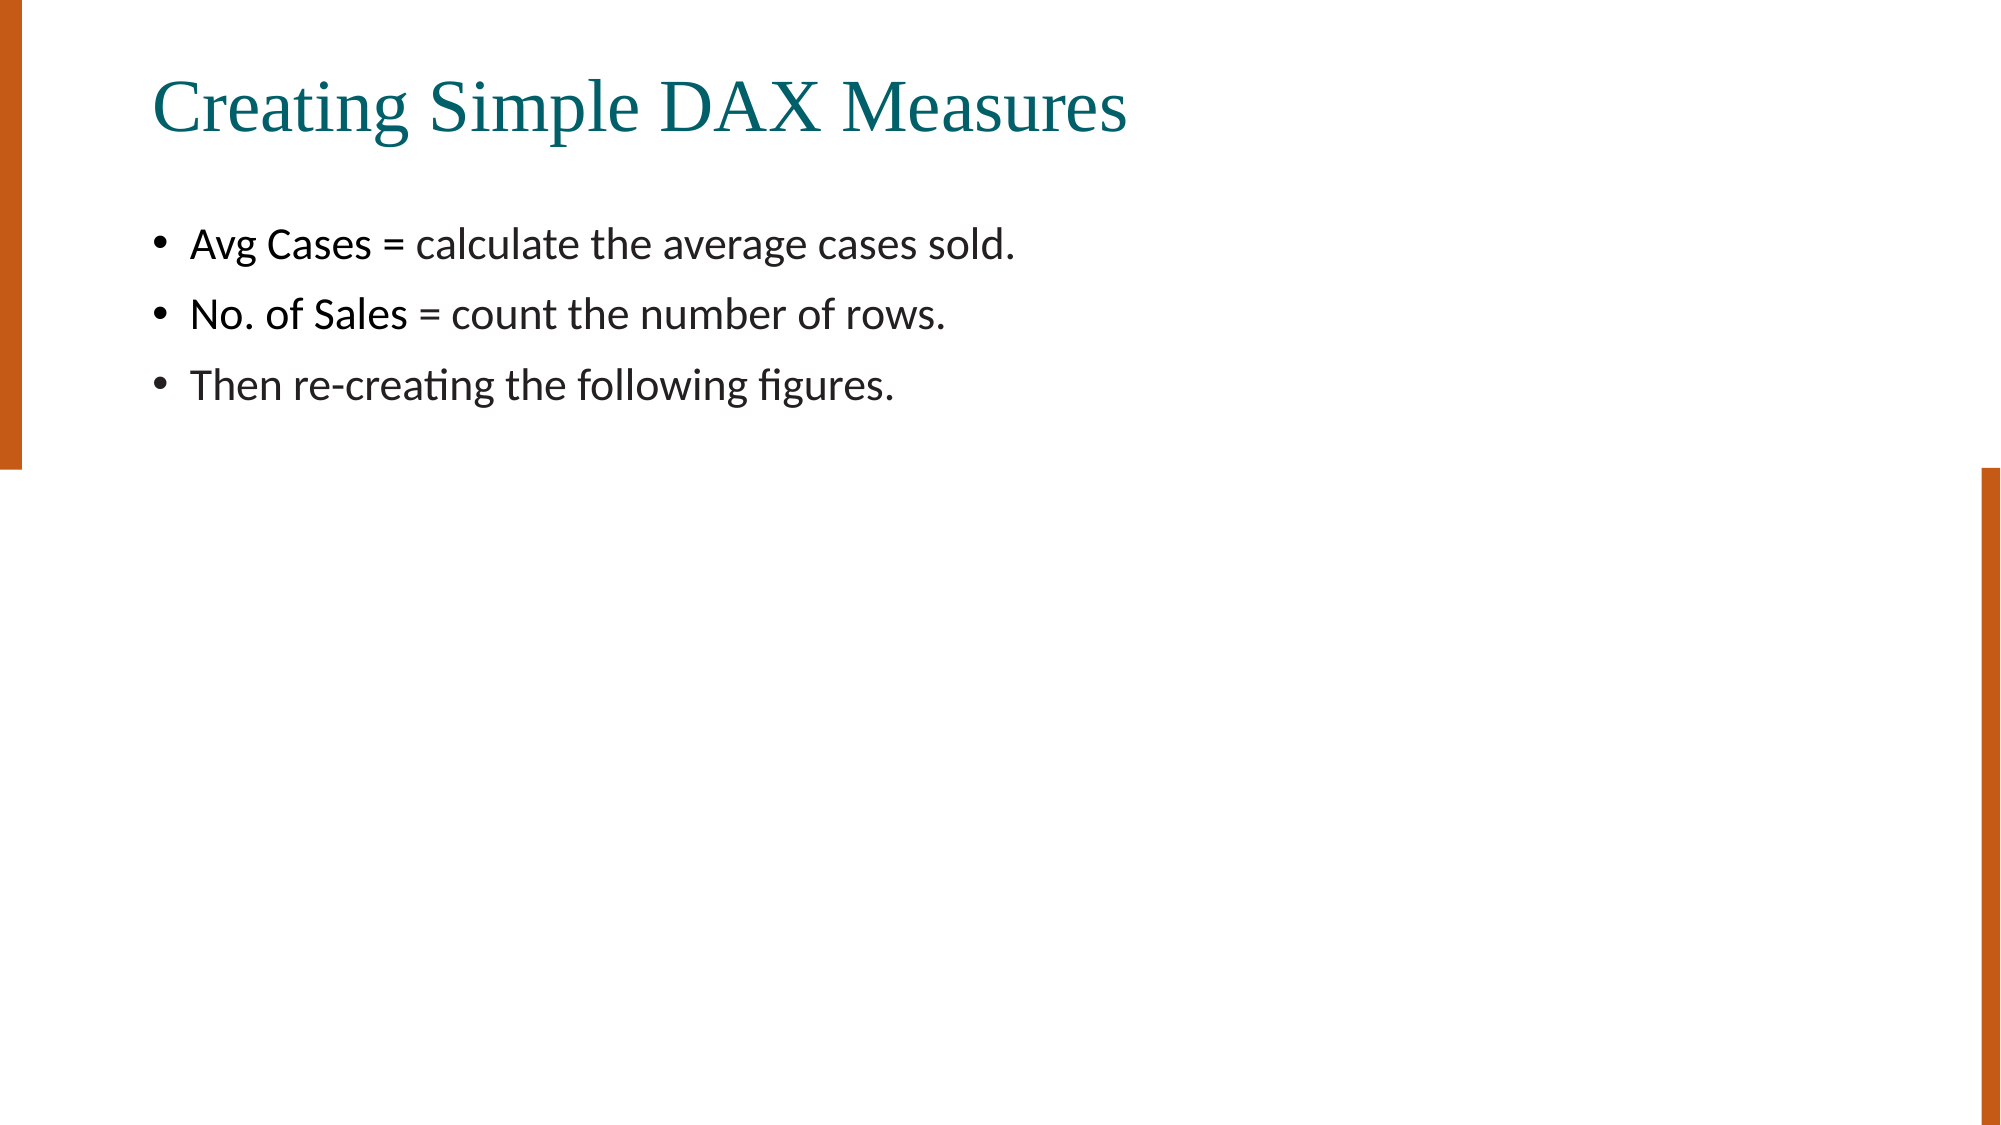

# Creating Simple DAX Measures
Avg Cases = calculate the average cases sold.
No. of Sales = count the number of rows.
Then re-creating the following figures.